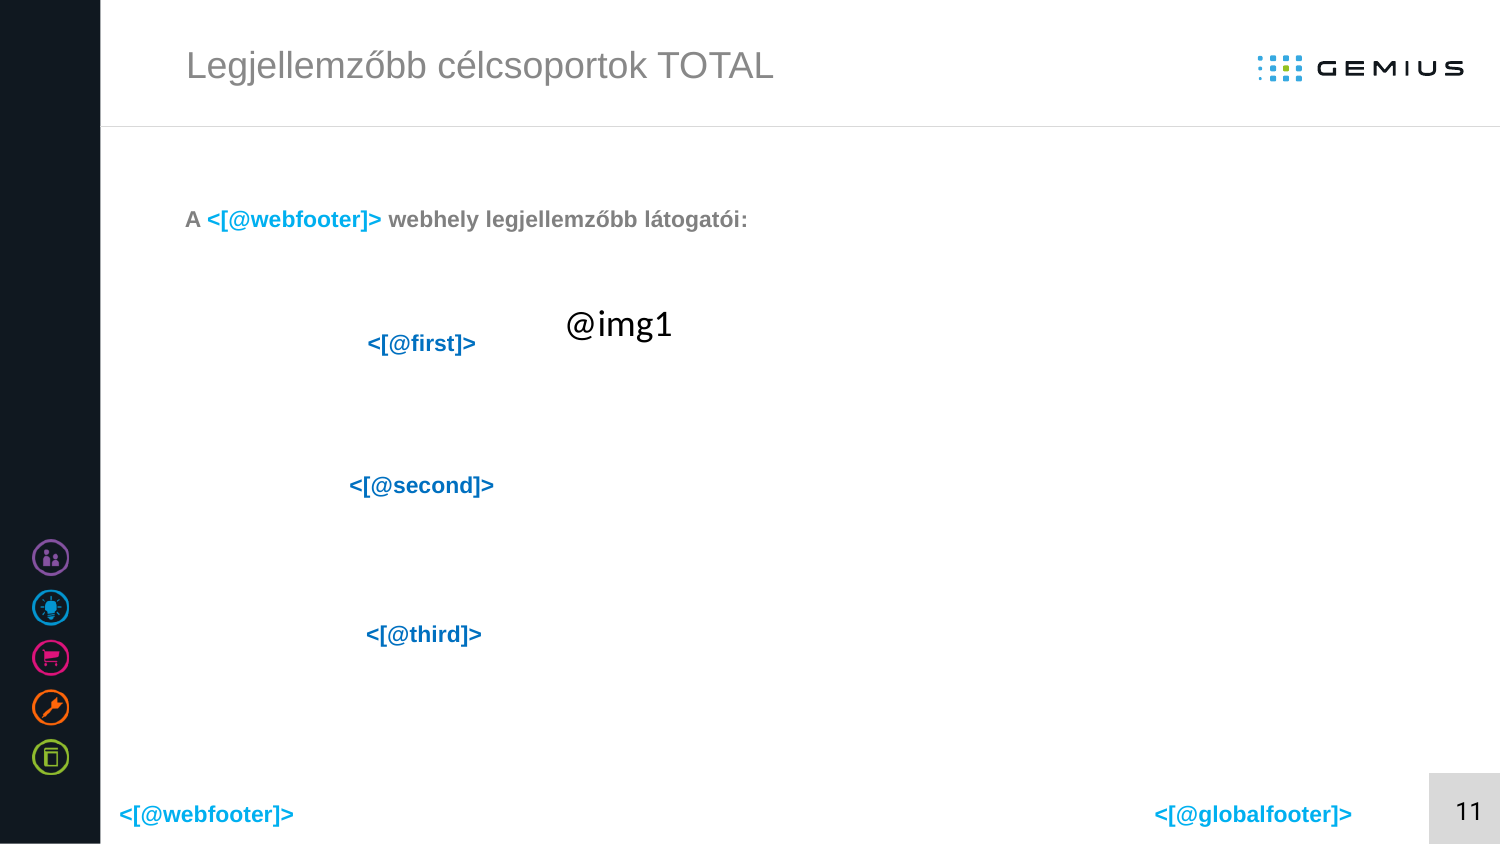

# Legjellemzőbb célcsoportok TOTAL
A <[@webfooter]> webhely legjellemzőbb látogatói:
@img1
<[@first]>
<[@second]>
<[@third]>
<[@webfooter]>
<[@globalfooter]>